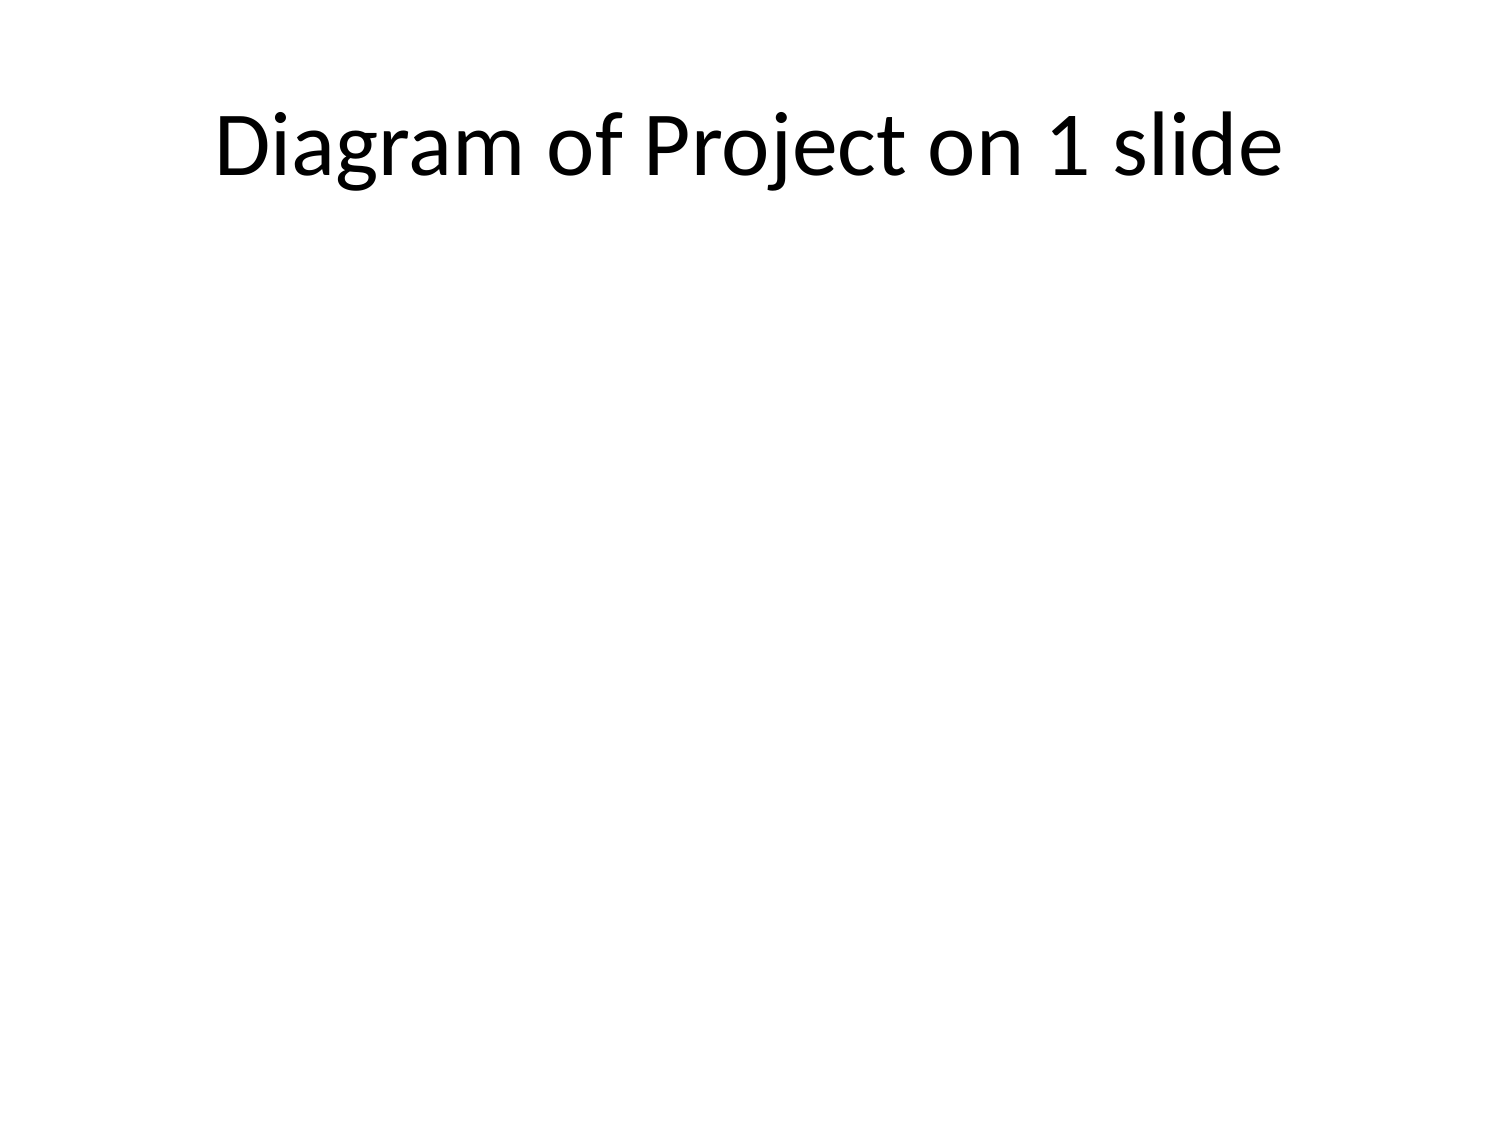

# Diagram of Project on 1 slide